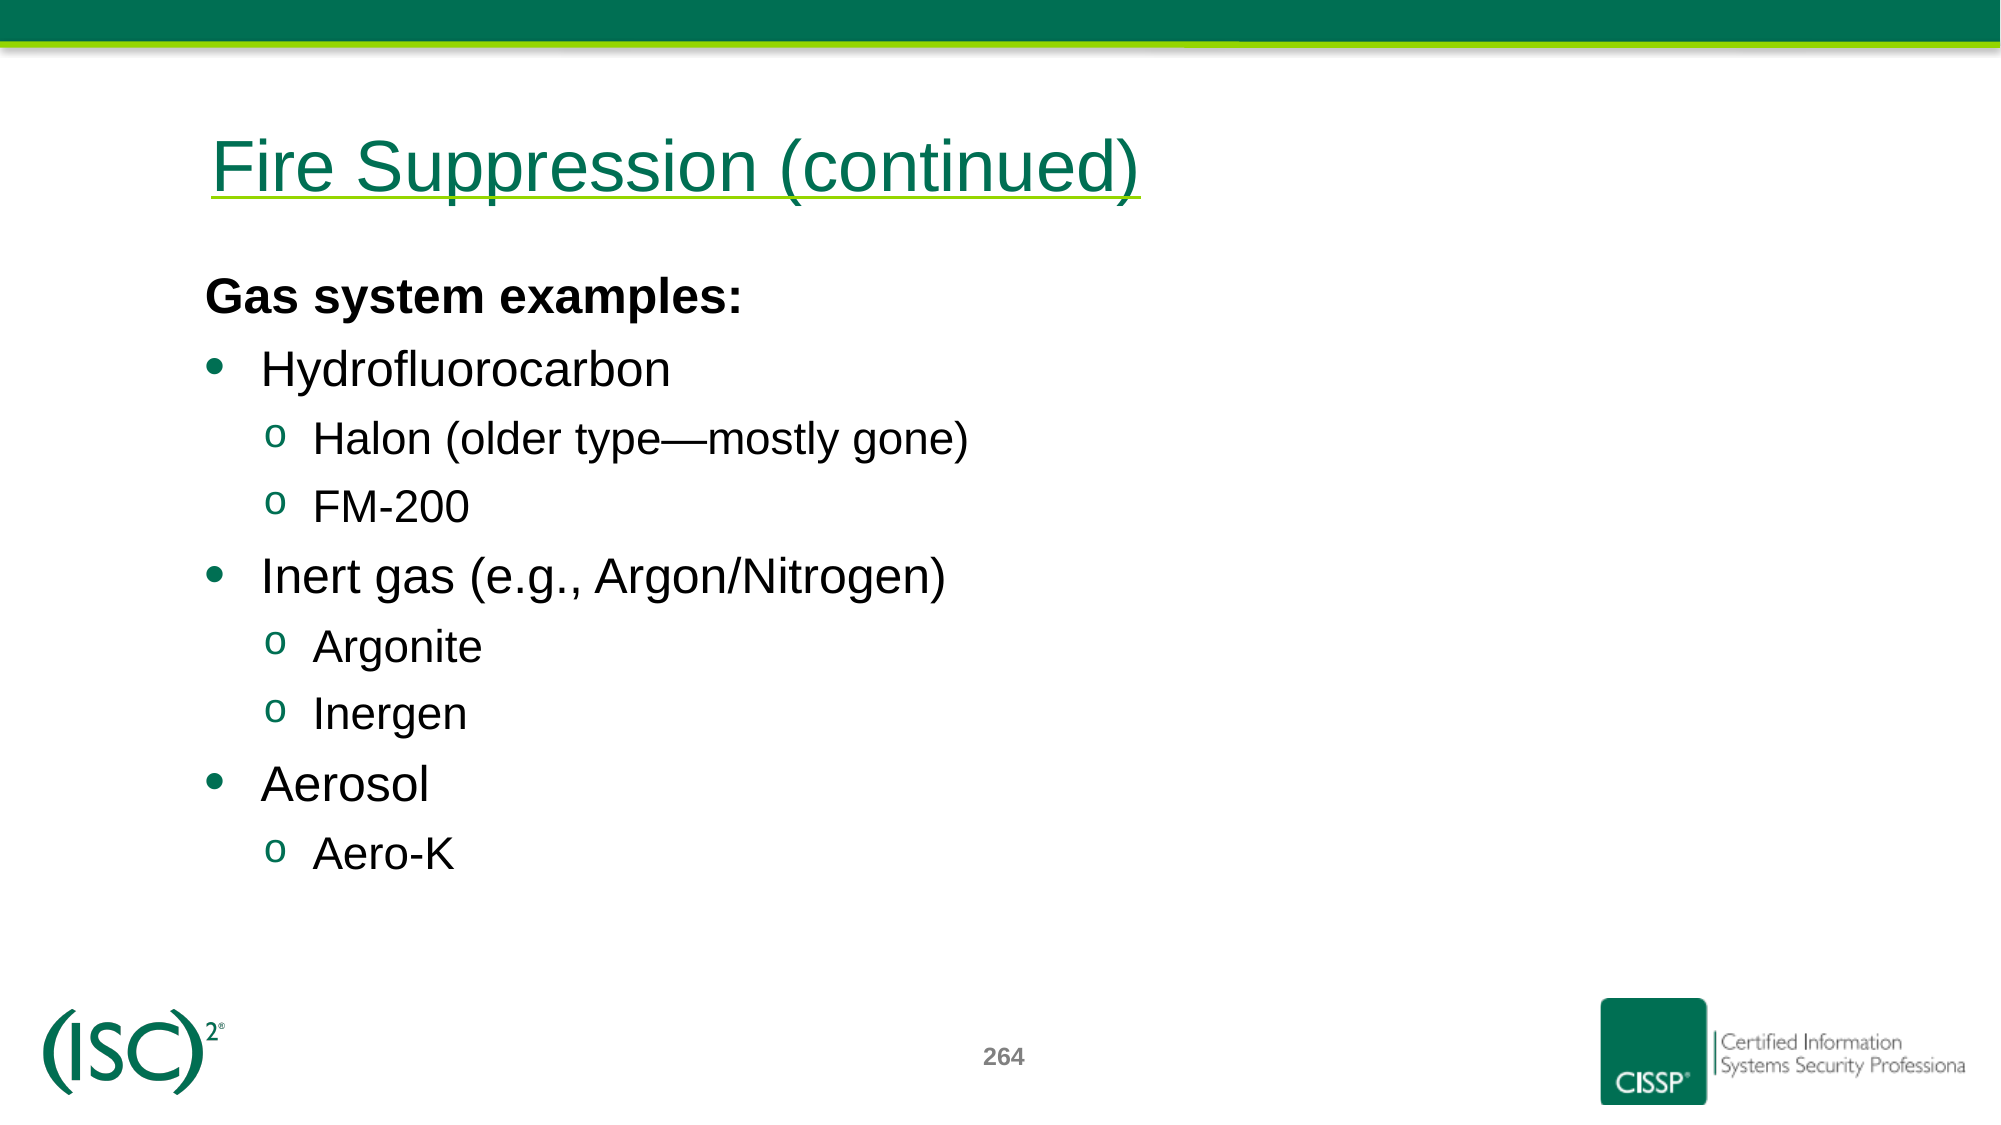

# Fire Suppression (continued)
Gas system examples:
Hydrofluorocarbon
Halon (older type—mostly gone)
FM-200
Inert gas (e.g., Argon/Nitrogen)
Argonite
Inergen
Aerosol
Aero-K